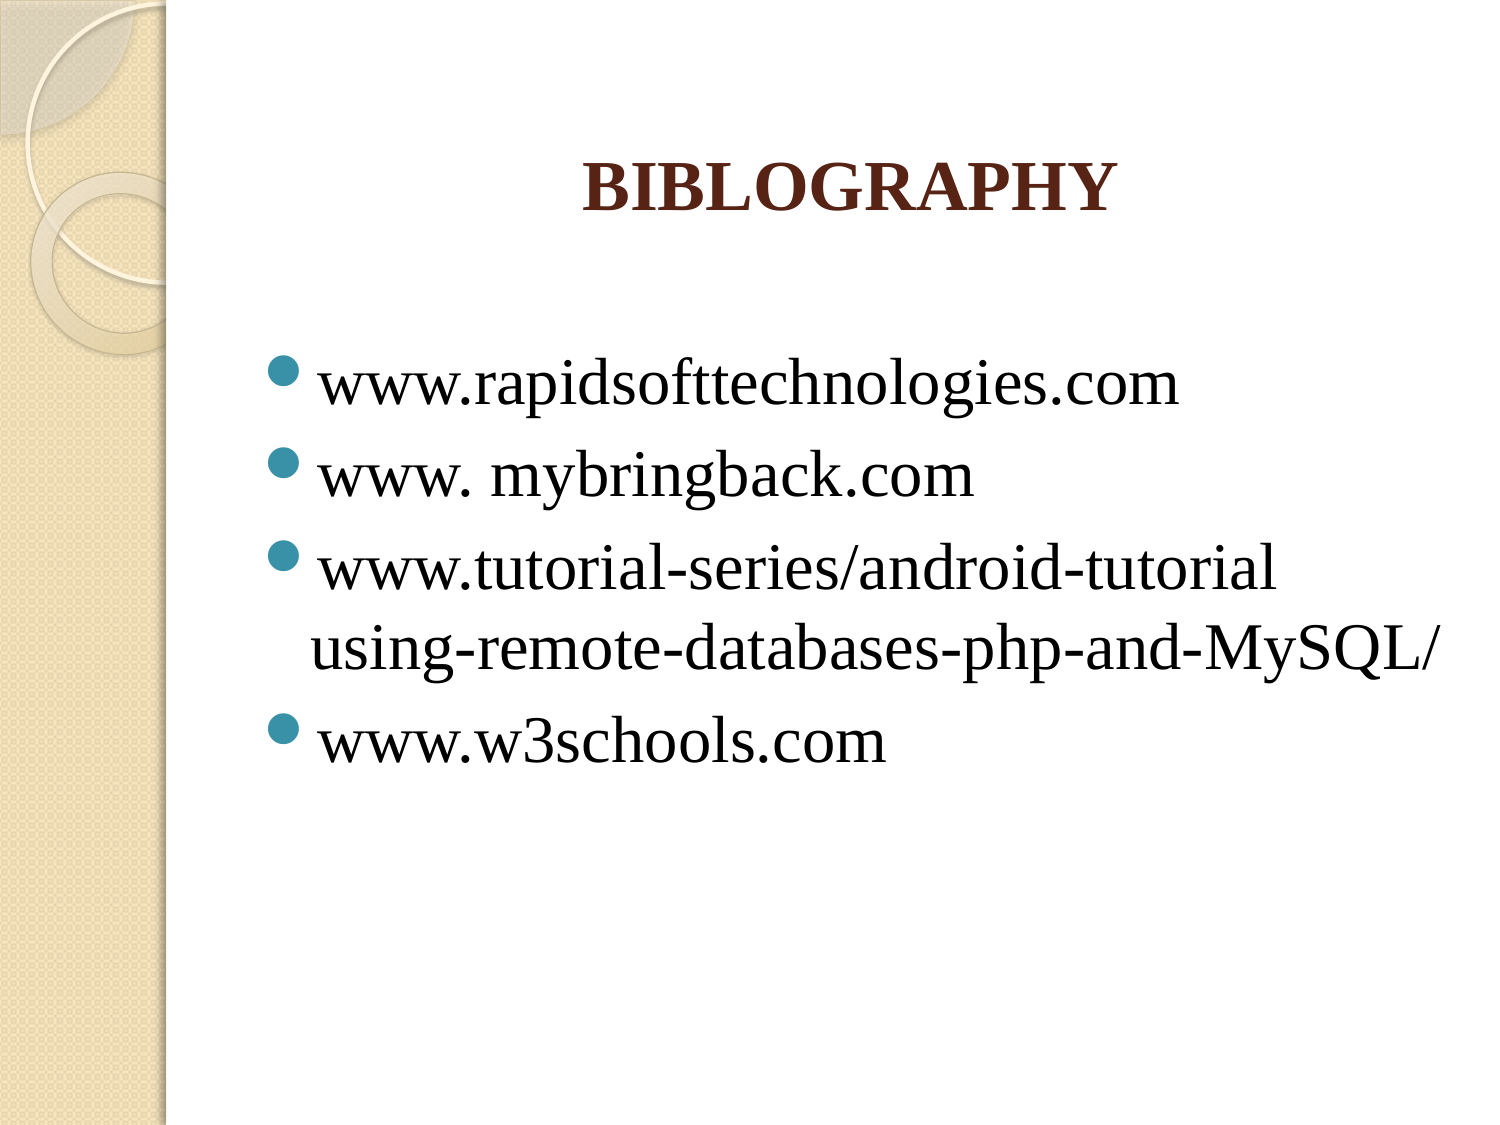

# BIBLOGRAPHY

www.rapidsofttechnologies.com
www. mybringback.com
www.tutorial-series/android-tutorial using-remote-databases-php-and-MySQL/
www.w3schools.com